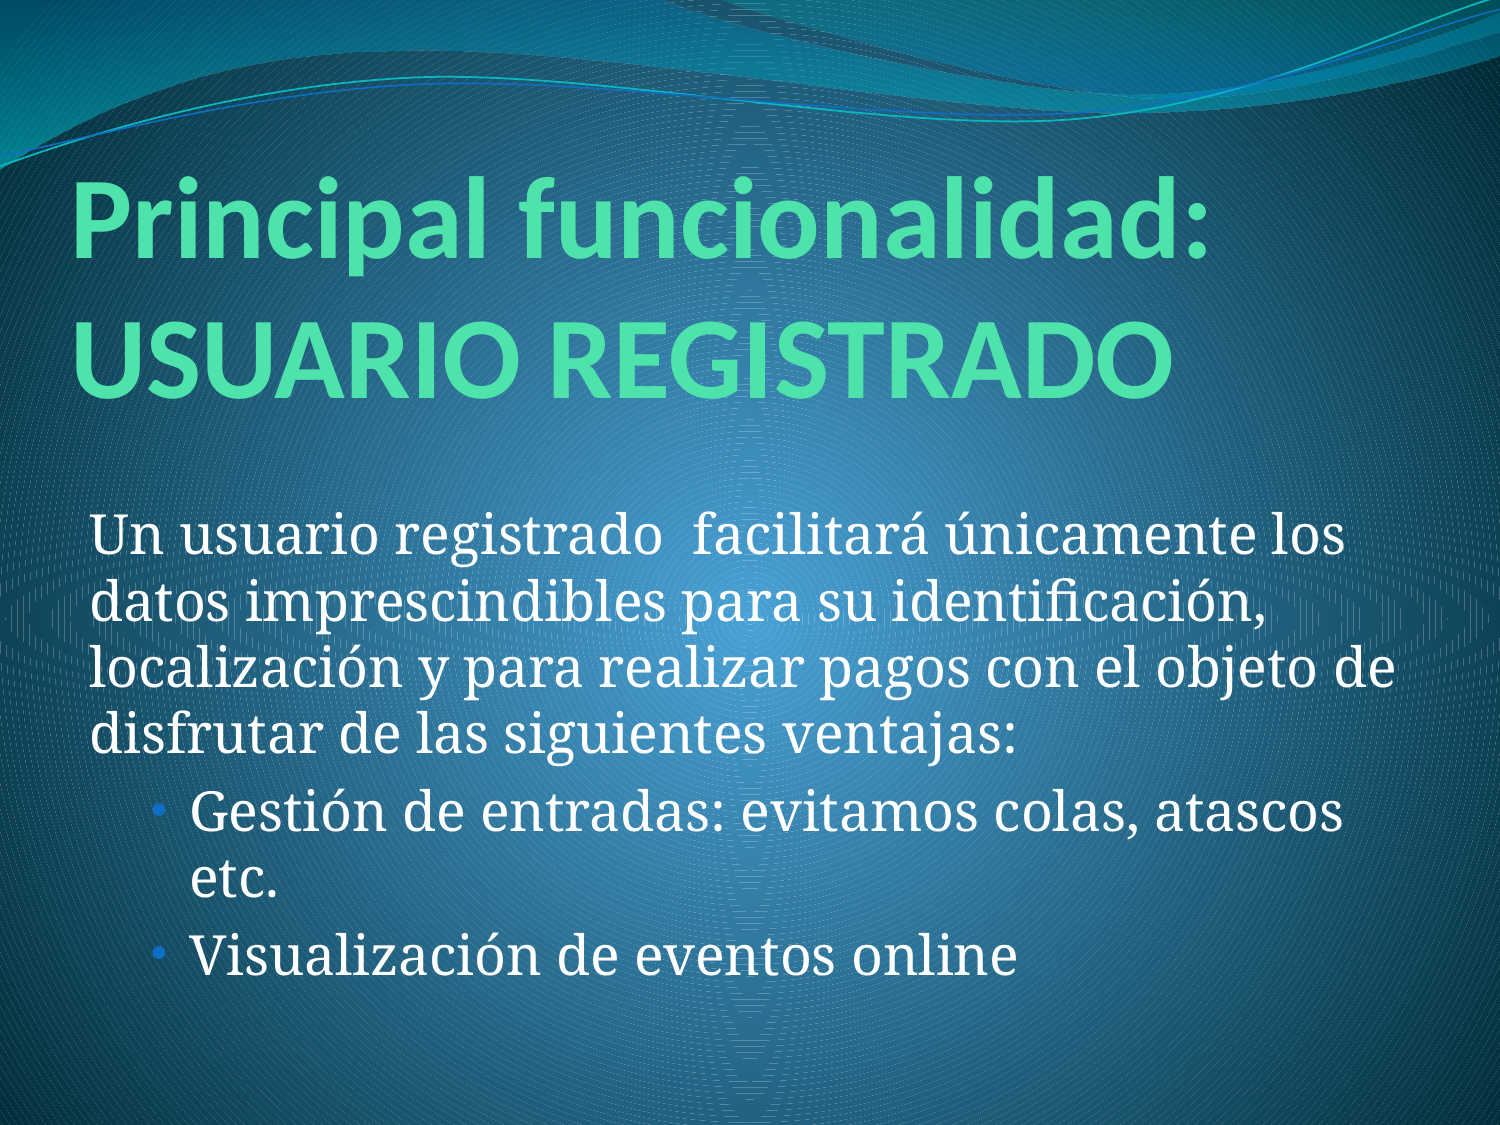

# Principal funcionalidad: USUARIO REGISTRADO
Un usuario registrado  facilitará únicamente los datos imprescindibles para su identificación, localización y para realizar pagos con el objeto de disfrutar de las siguientes ventajas:
Gestión de entradas: evitamos colas, atascos etc.
Visualización de eventos online